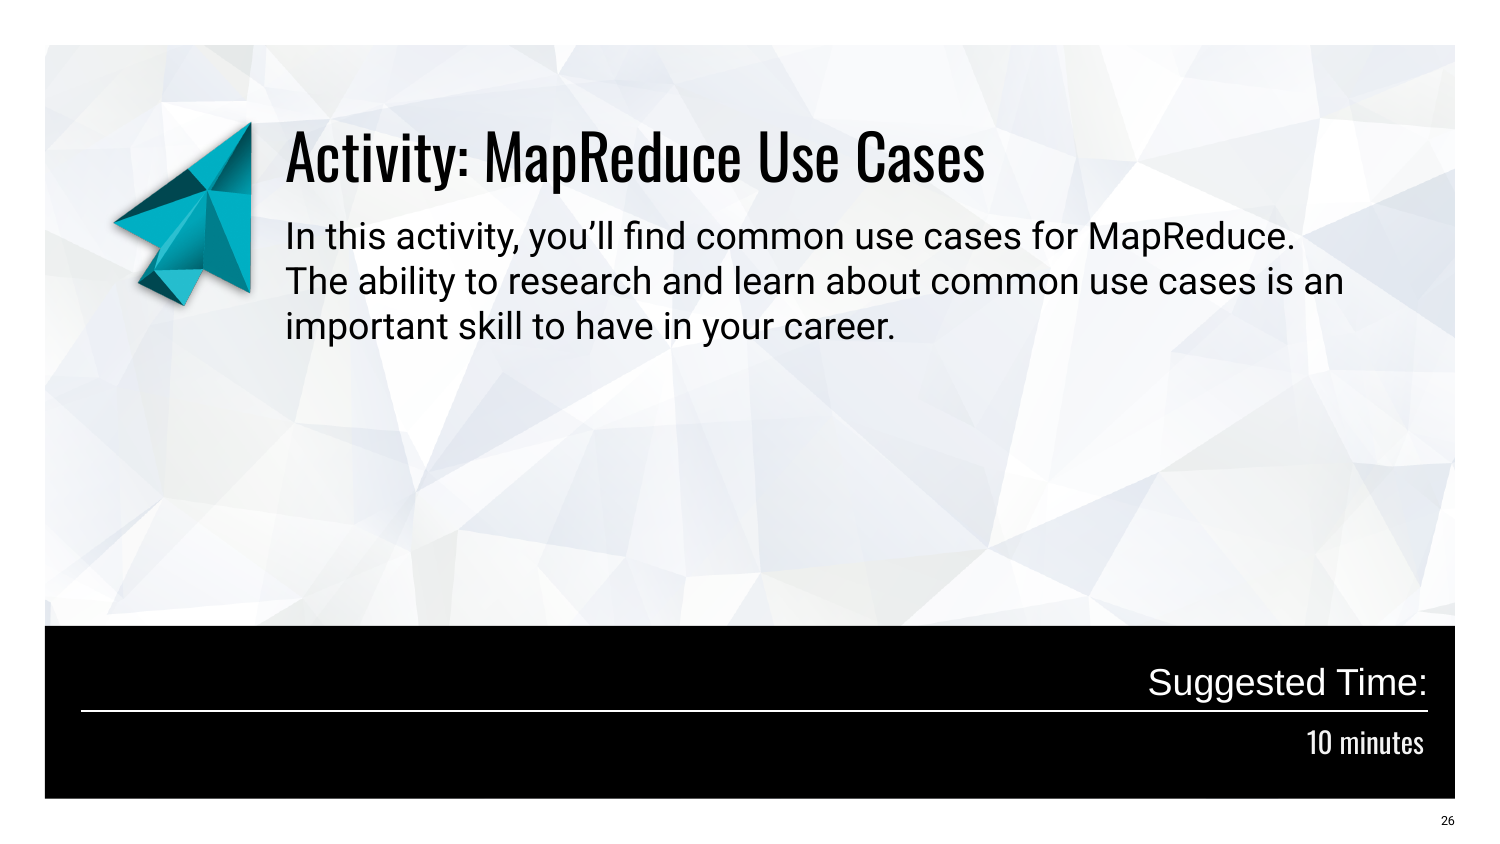

# Activity: MapReduce Use Cases
In this activity, you’ll find common use cases for MapReduce.
The ability to research and learn about common use cases is an important skill to have in your career.
10 minutes

26